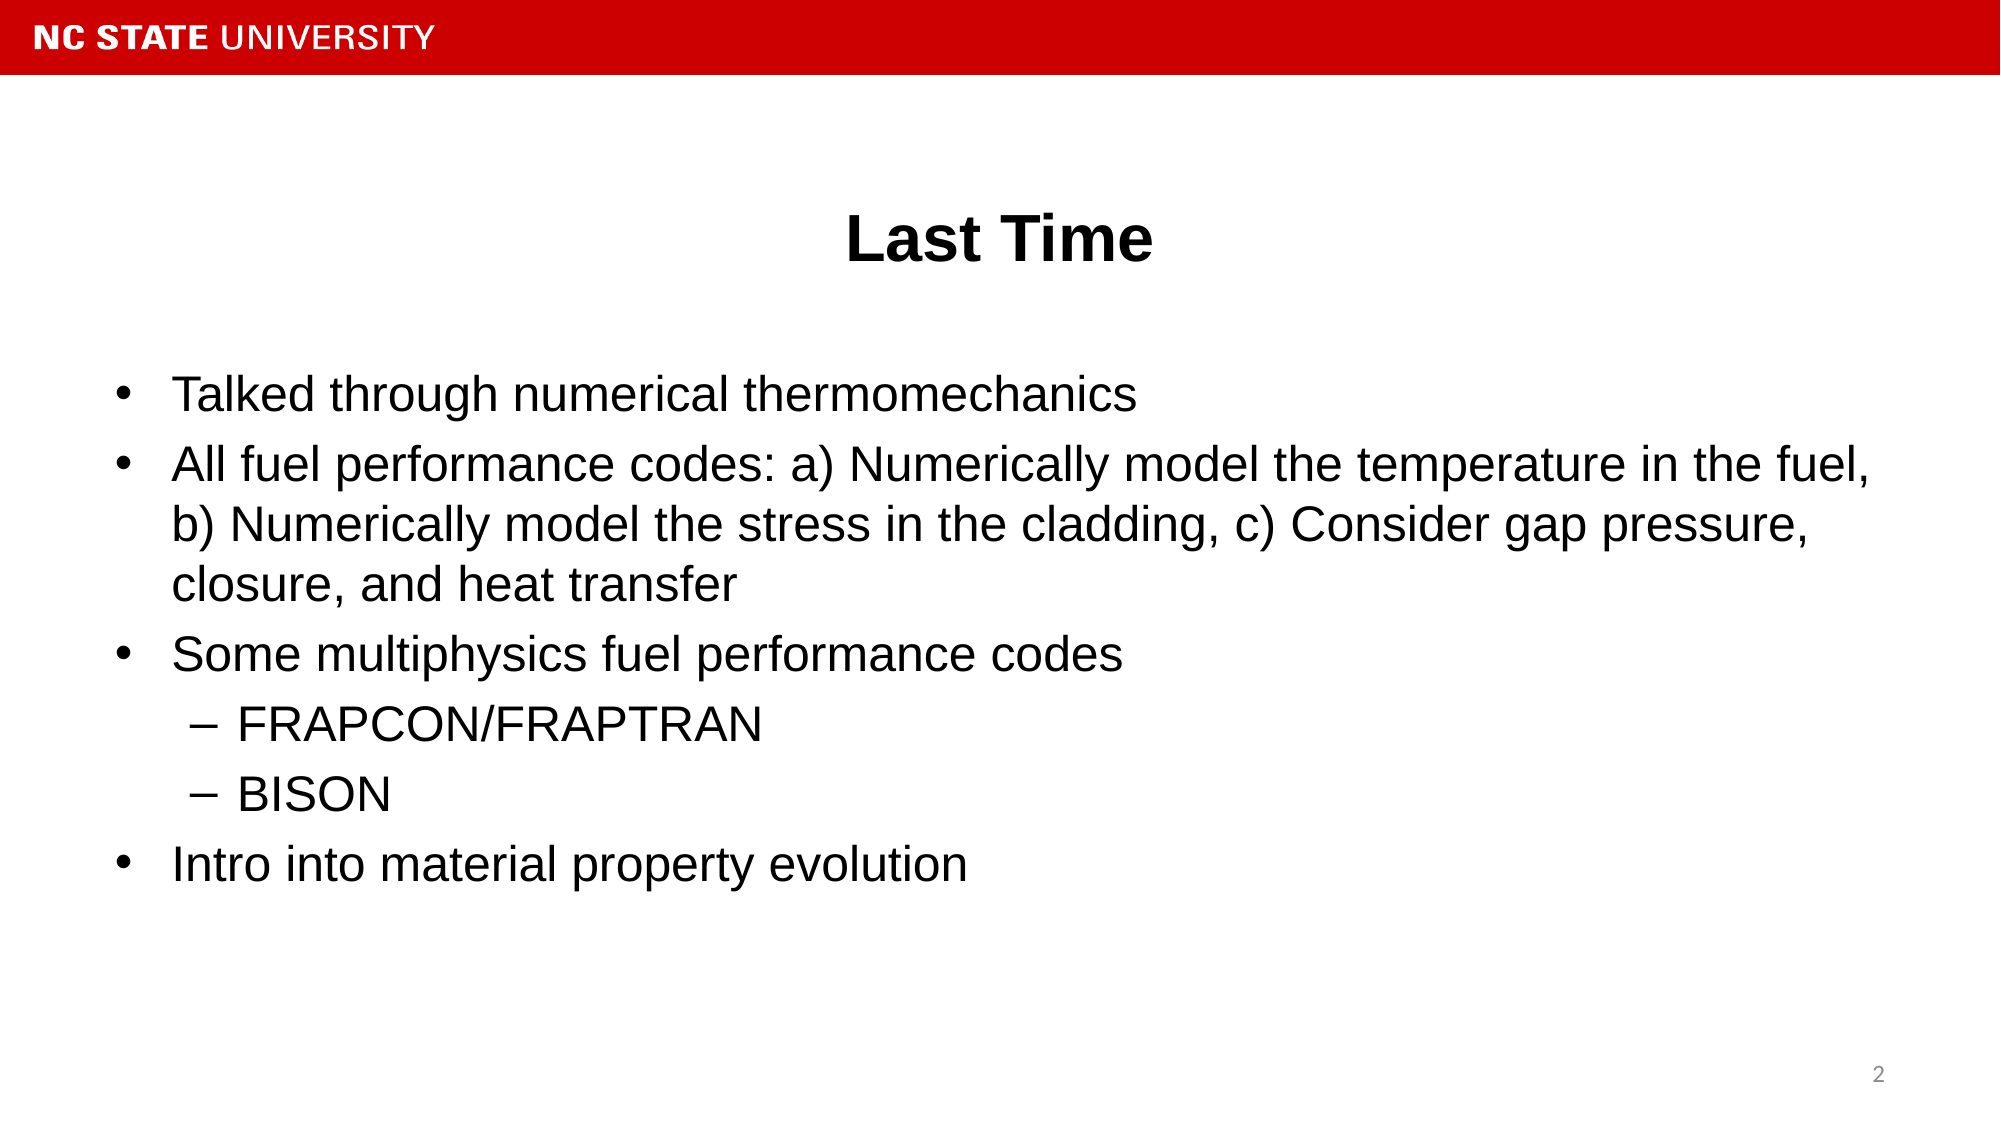

# Last Time
Talked through numerical thermomechanics
All fuel performance codes: a) Numerically model the temperature in the fuel, b) Numerically model the stress in the cladding, c) Consider gap pressure, closure, and heat transfer
Some multiphysics fuel performance codes
FRAPCON/FRAPTRAN
BISON
Intro into material property evolution

2